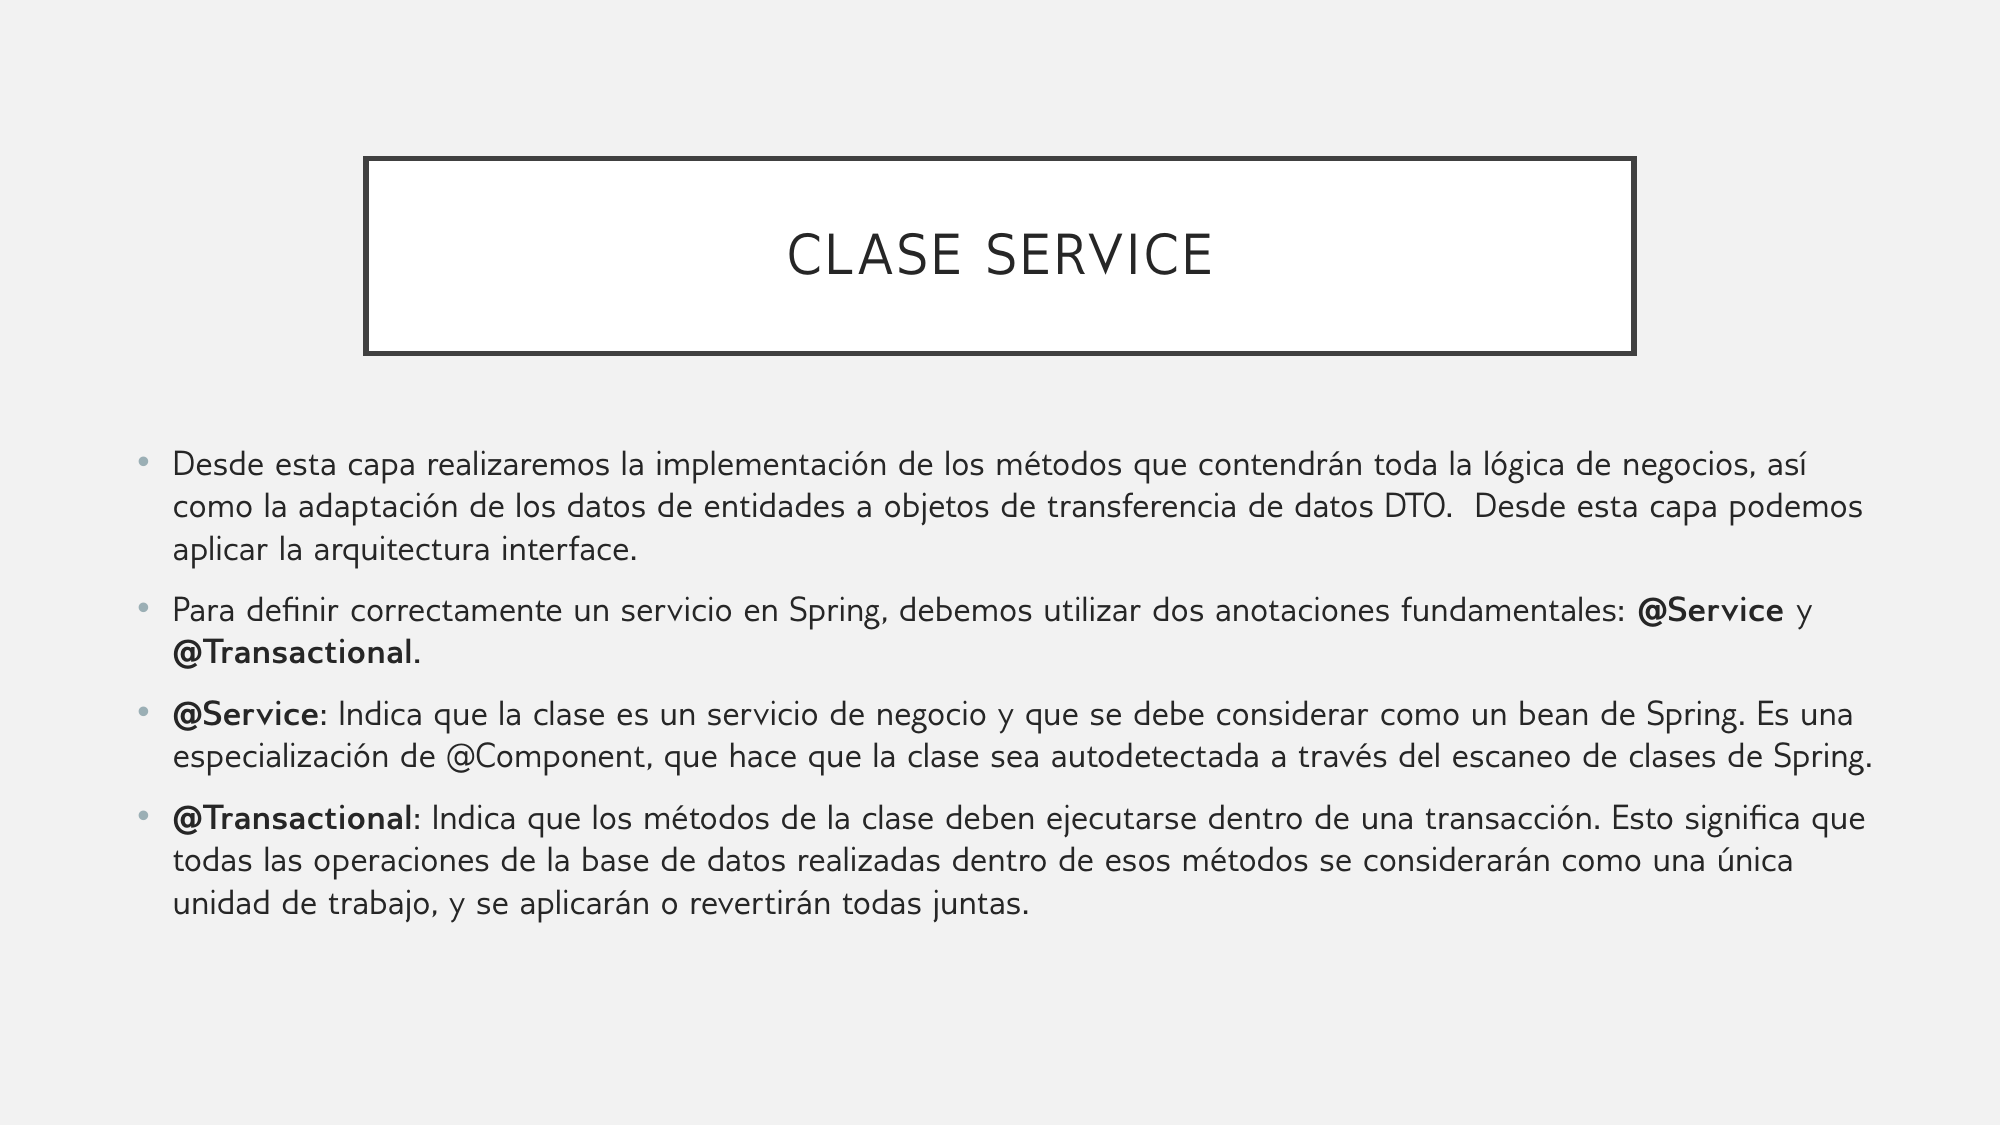

# Clase service
Desde esta capa realizaremos la implementación de los métodos que contendrán toda la lógica de negocios, así como la adaptación de los datos de entidades a objetos de transferencia de datos DTO.  Desde esta capa podemos aplicar la arquitectura interface.
Para definir correctamente un servicio en Spring, debemos utilizar dos anotaciones fundamentales: @Service y @Transactional.
@Service: Indica que la clase es un servicio de negocio y que se debe considerar como un bean de Spring. Es una especialización de @Component, que hace que la clase sea autodetectada a través del escaneo de clases de Spring.
@Transactional: Indica que los métodos de la clase deben ejecutarse dentro de una transacción. Esto significa que todas las operaciones de la base de datos realizadas dentro de esos métodos se considerarán como una única unidad de trabajo, y se aplicarán o revertirán todas juntas.